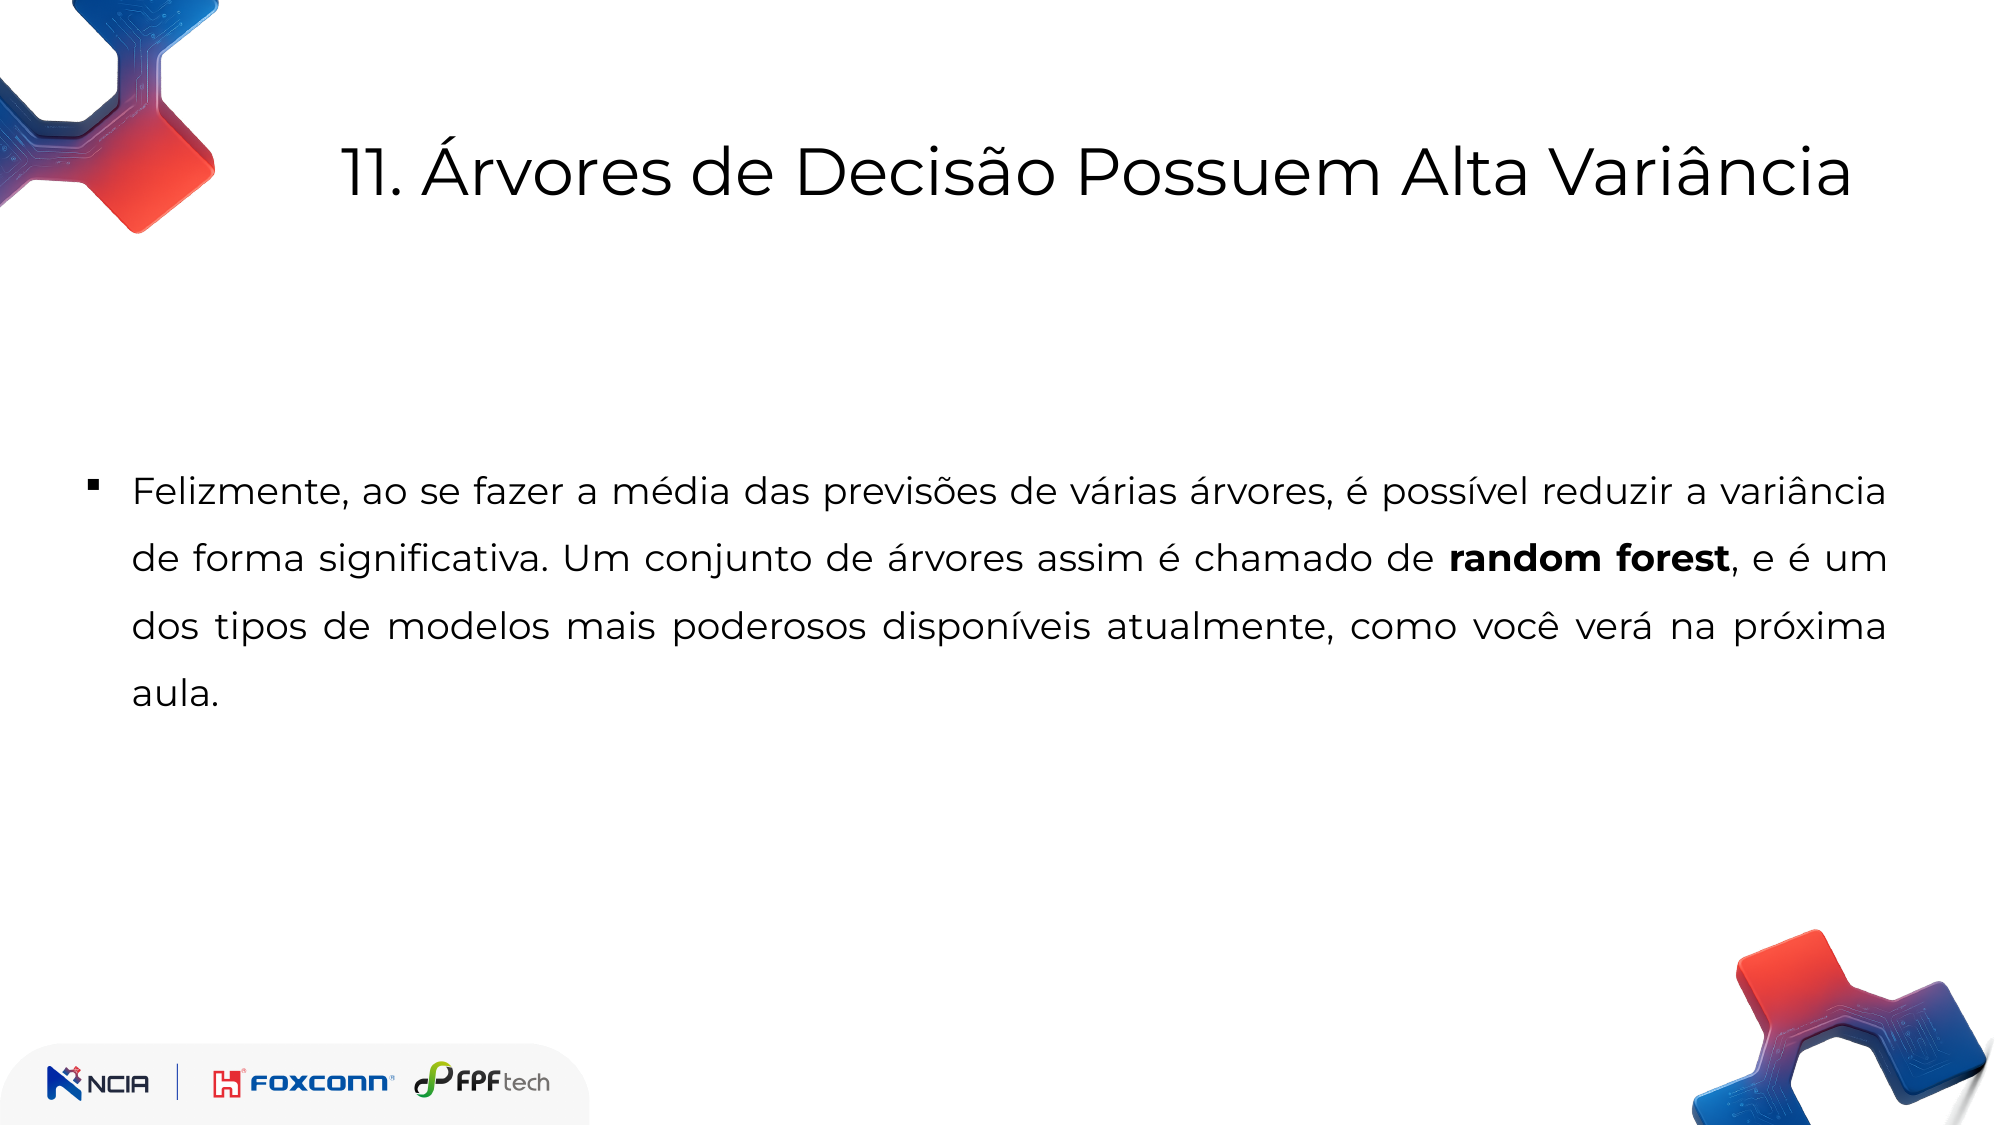

11. Árvores de Decisão Possuem Alta Variância

Felizmente, ao se fazer a média das previsões de várias árvores, é possível reduzir a variância de forma significativa. Um conjunto de árvores assim é chamado de random forest, e é um dos tipos de modelos mais poderosos disponíveis atualmente, como você verá na próxima aula.